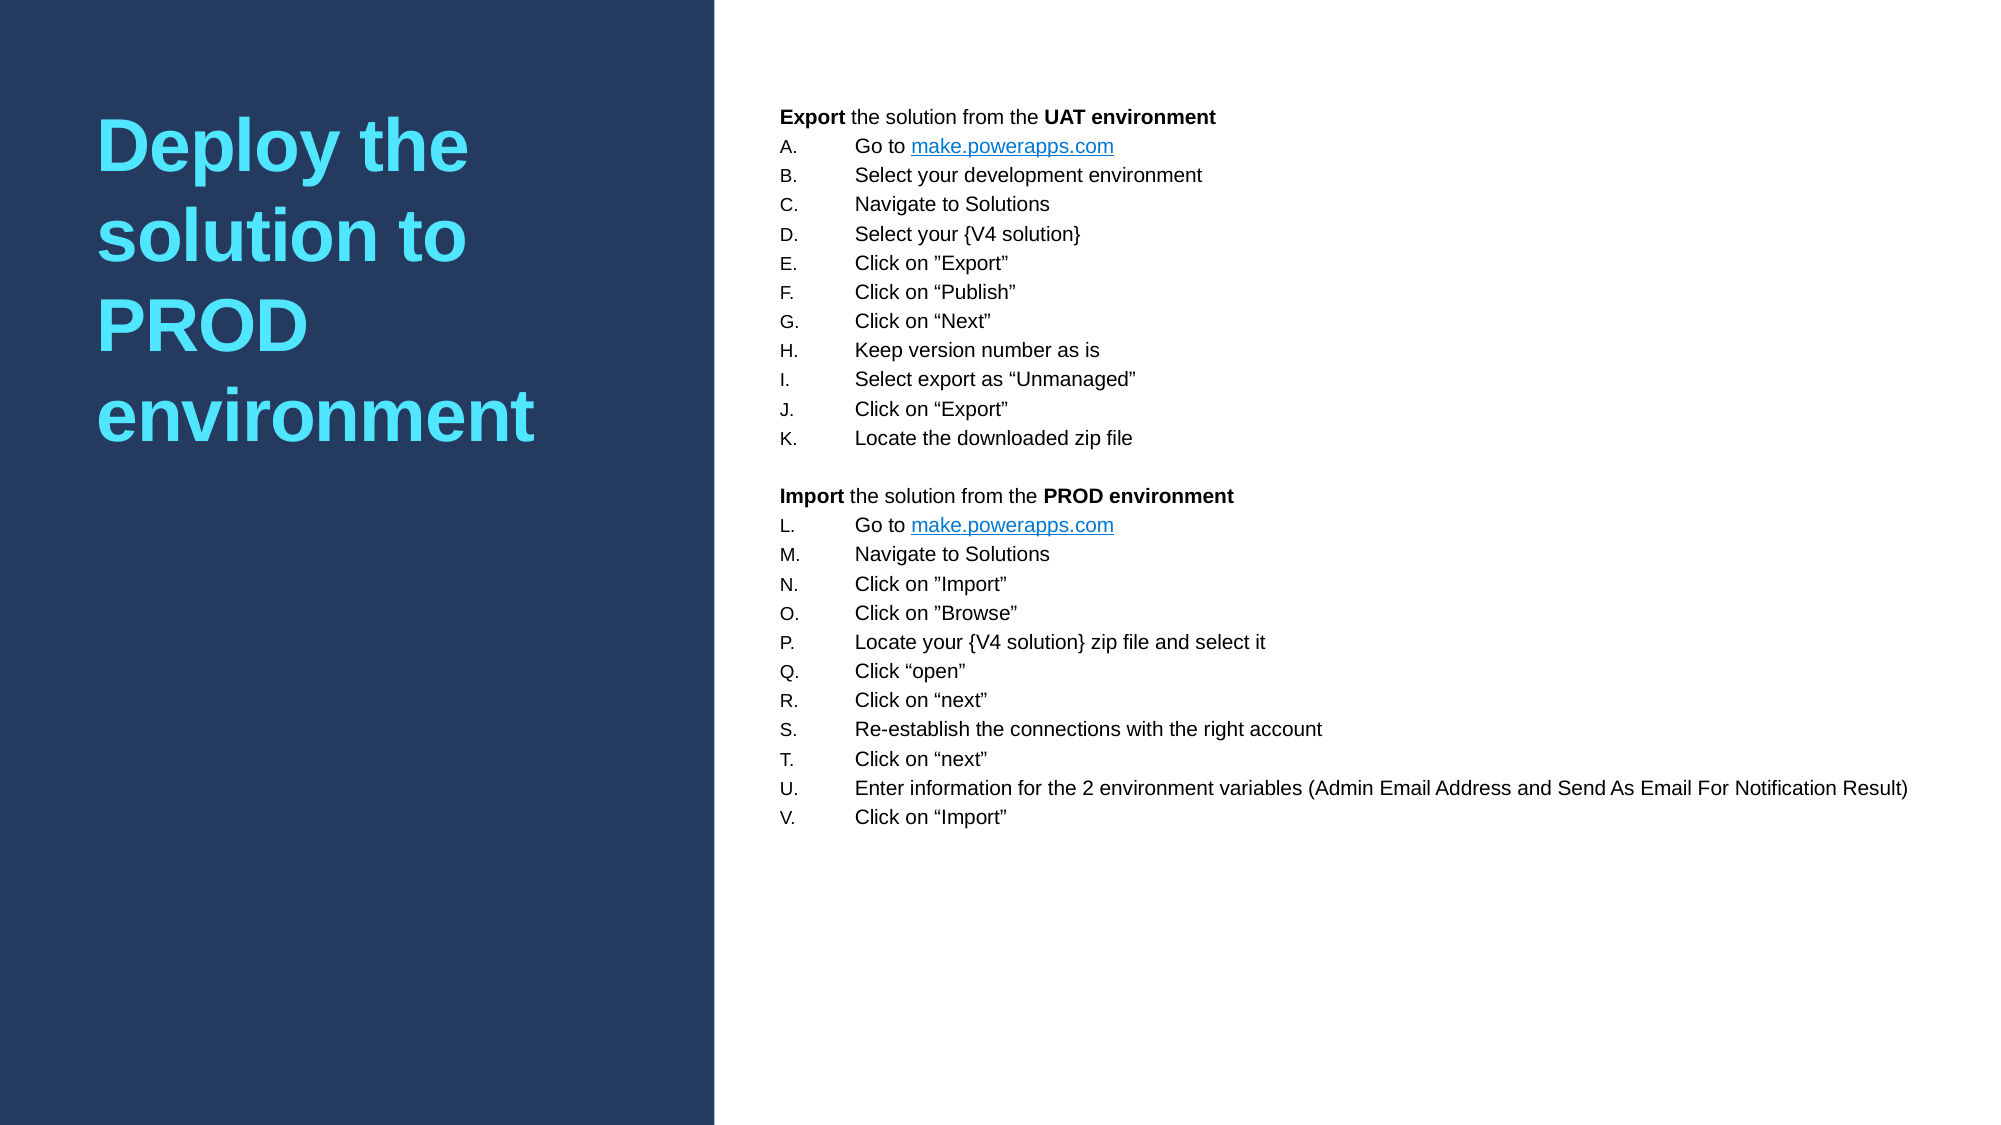

# Deploy the solution to  PROD environment
Export the solution from the UAT environment
Go to make.powerapps.com
Select your development environment
Navigate to Solutions
Select your {V4 solution}
Click on ”Export”
Click on “Publish”
Click on “Next”
Keep version number as is
Select export as “Unmanaged”
Click on “Export”
Locate the downloaded zip file

Import the solution from the PROD environment
Go to make.powerapps.com
Navigate to Solutions
Click on ”Import”
Click on ”Browse”
Locate your {V4 solution} zip file and select it
Click “open”
Click on “next”
Re-establish the connections with the right account
Click on “next”
Enter information for the 2 environment variables (Admin Email Address and Send As Email For Notification Result)
Click on “Import”